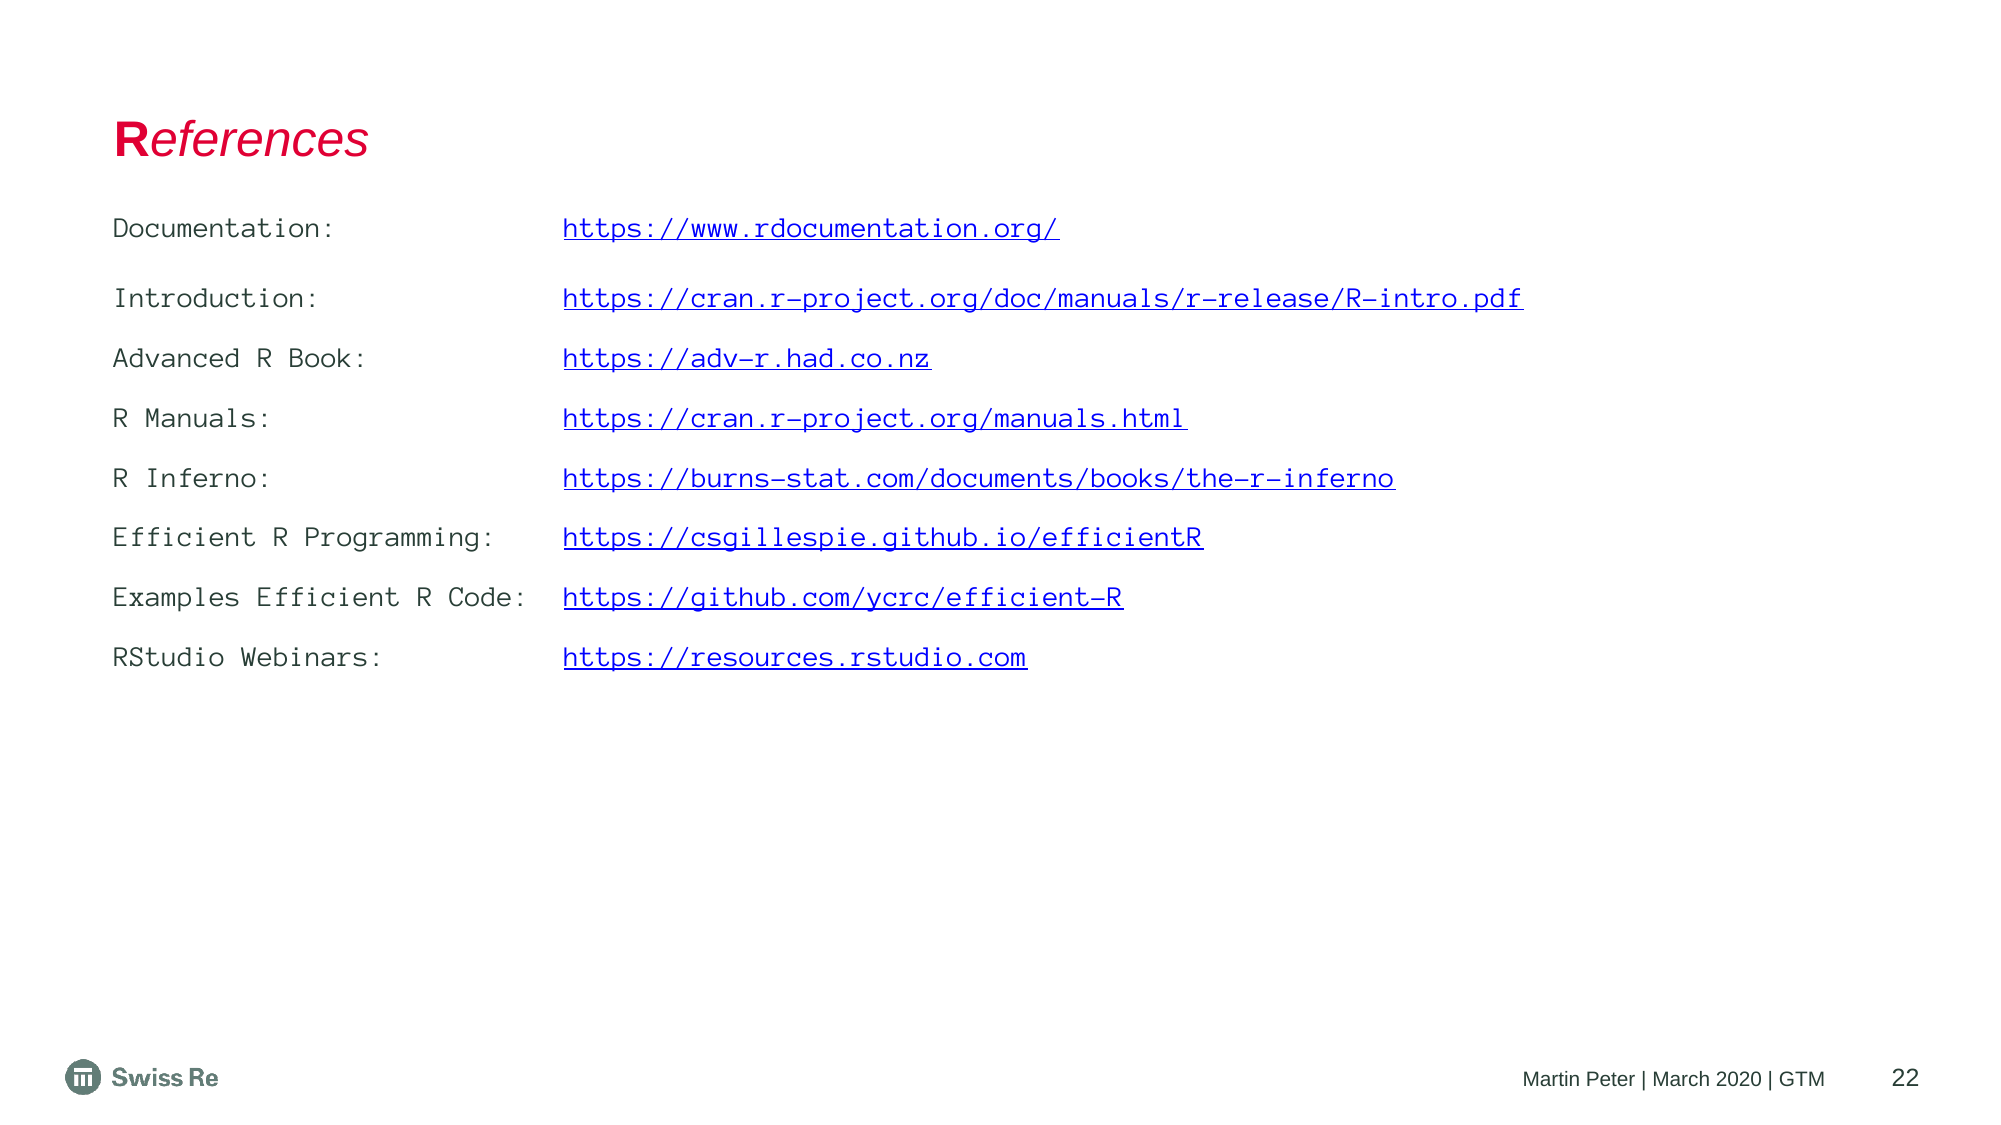

# References
Documentation:		https://www.rdocumentation.org/

Introduction: 		https://cran.r-project.org/doc/manuals/r-release/R-intro.pdf
Advanced R Book: 		https://adv-r.had.co.nz
R Manuals:		https://cran.r-project.org/manuals.html
R Inferno:		https://burns-stat.com/documents/books/the-r-inferno
Efficient R Programming:	https://csgillespie.github.io/efficientR
Examples Efficient R Code: 	https://github.com/ycrc/efficient-R
RStudio Webinars: 		https://resources.rstudio.com

22